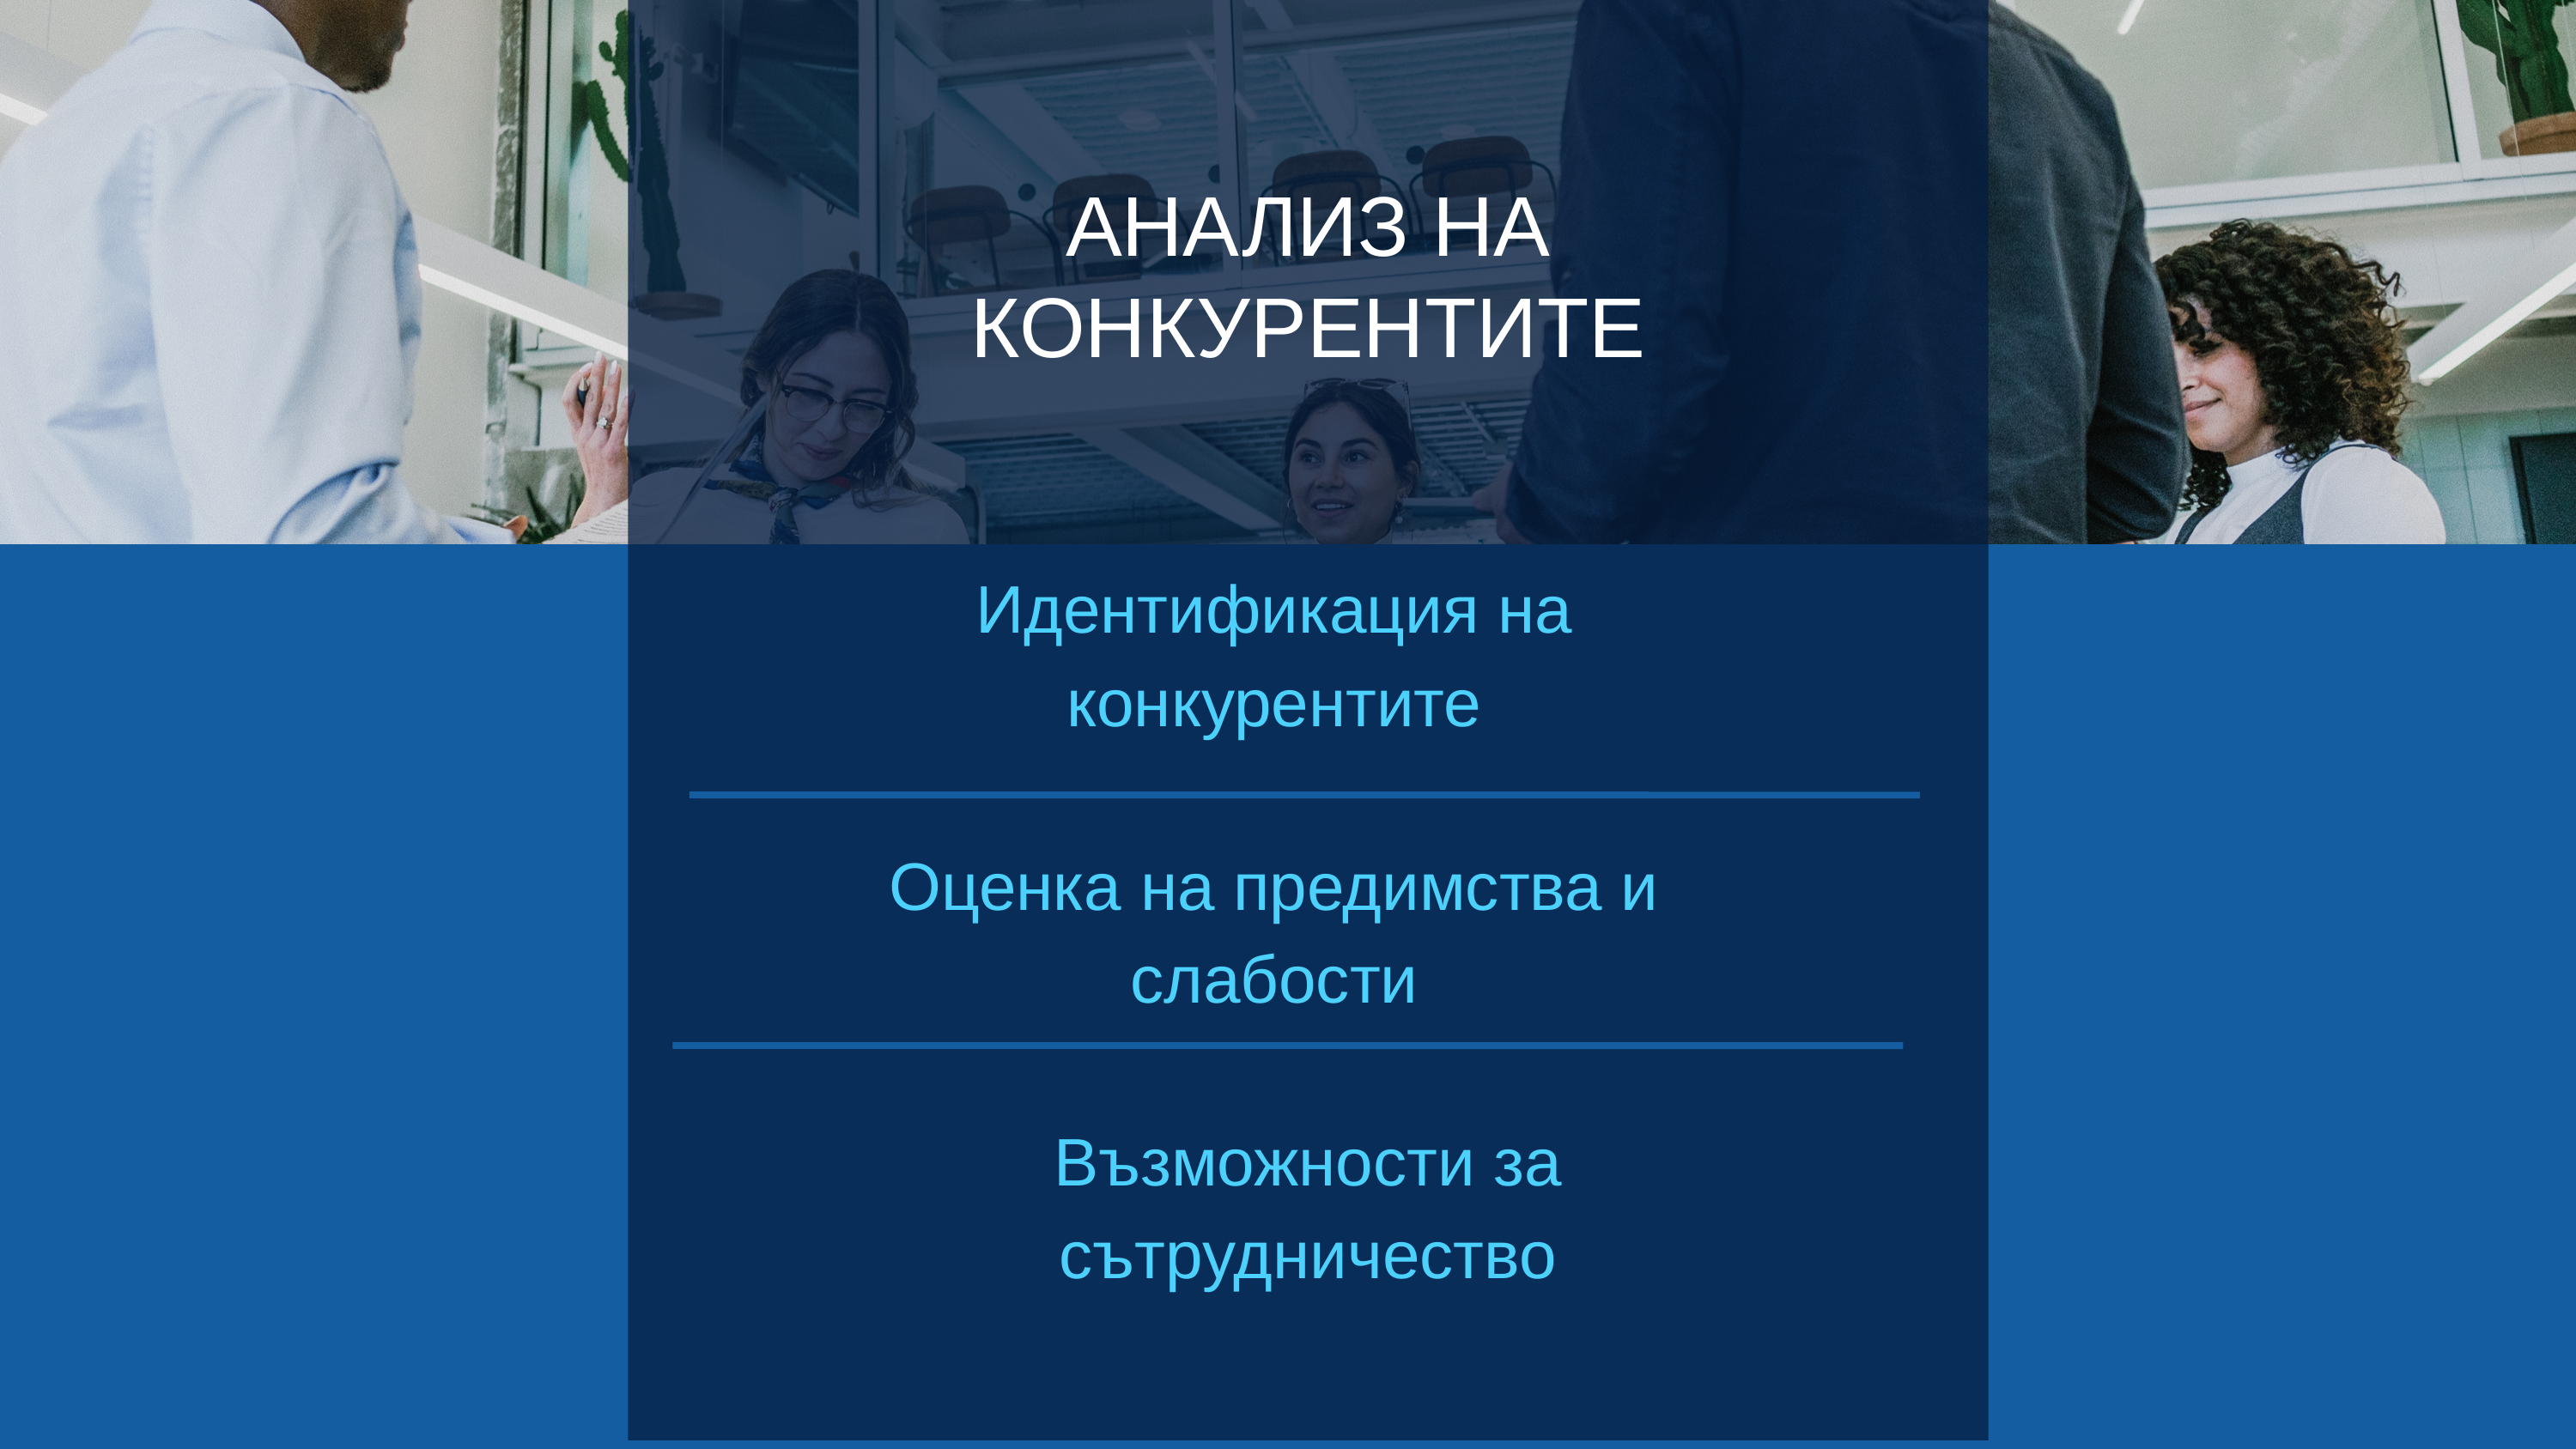

АНАЛИЗ НА КОНКУРЕНТИТЕ
Идентификация на конкурентите

Оценка на предимства и слабости

Възможности за сътрудничество